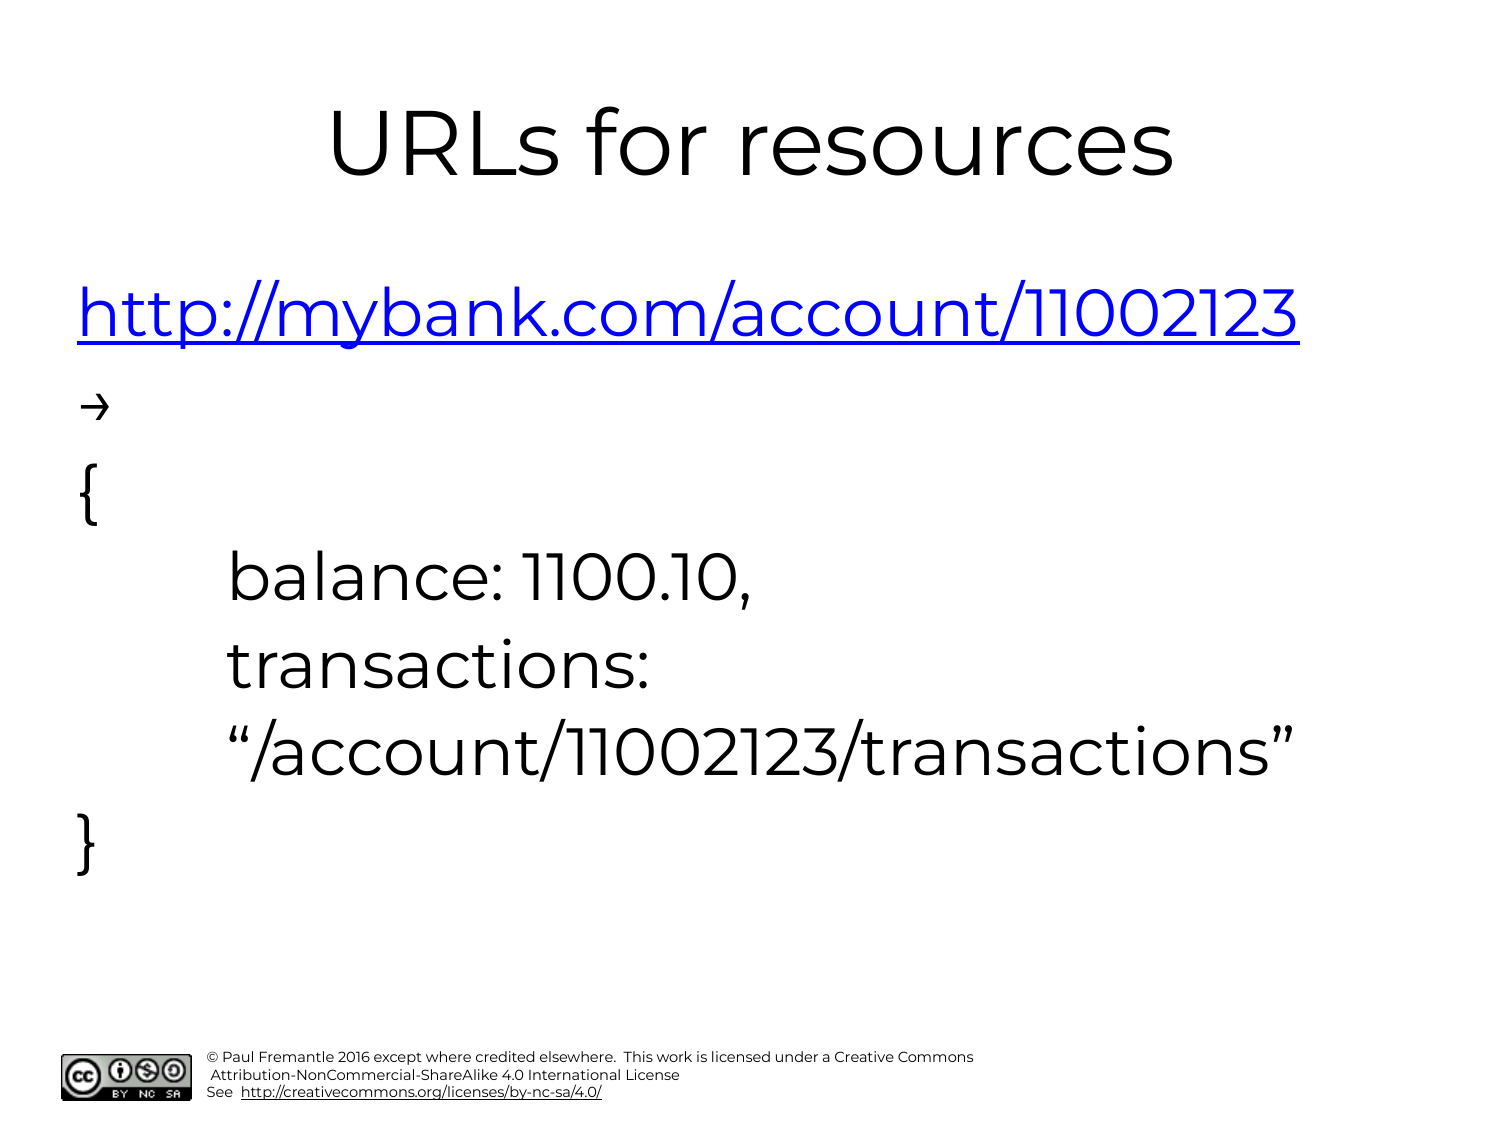

# URLs for resources
http://mybank.com/account/11002123
→
{
	balance: 1100.10,
	transactions:
“/account/11002123/transactions”
}